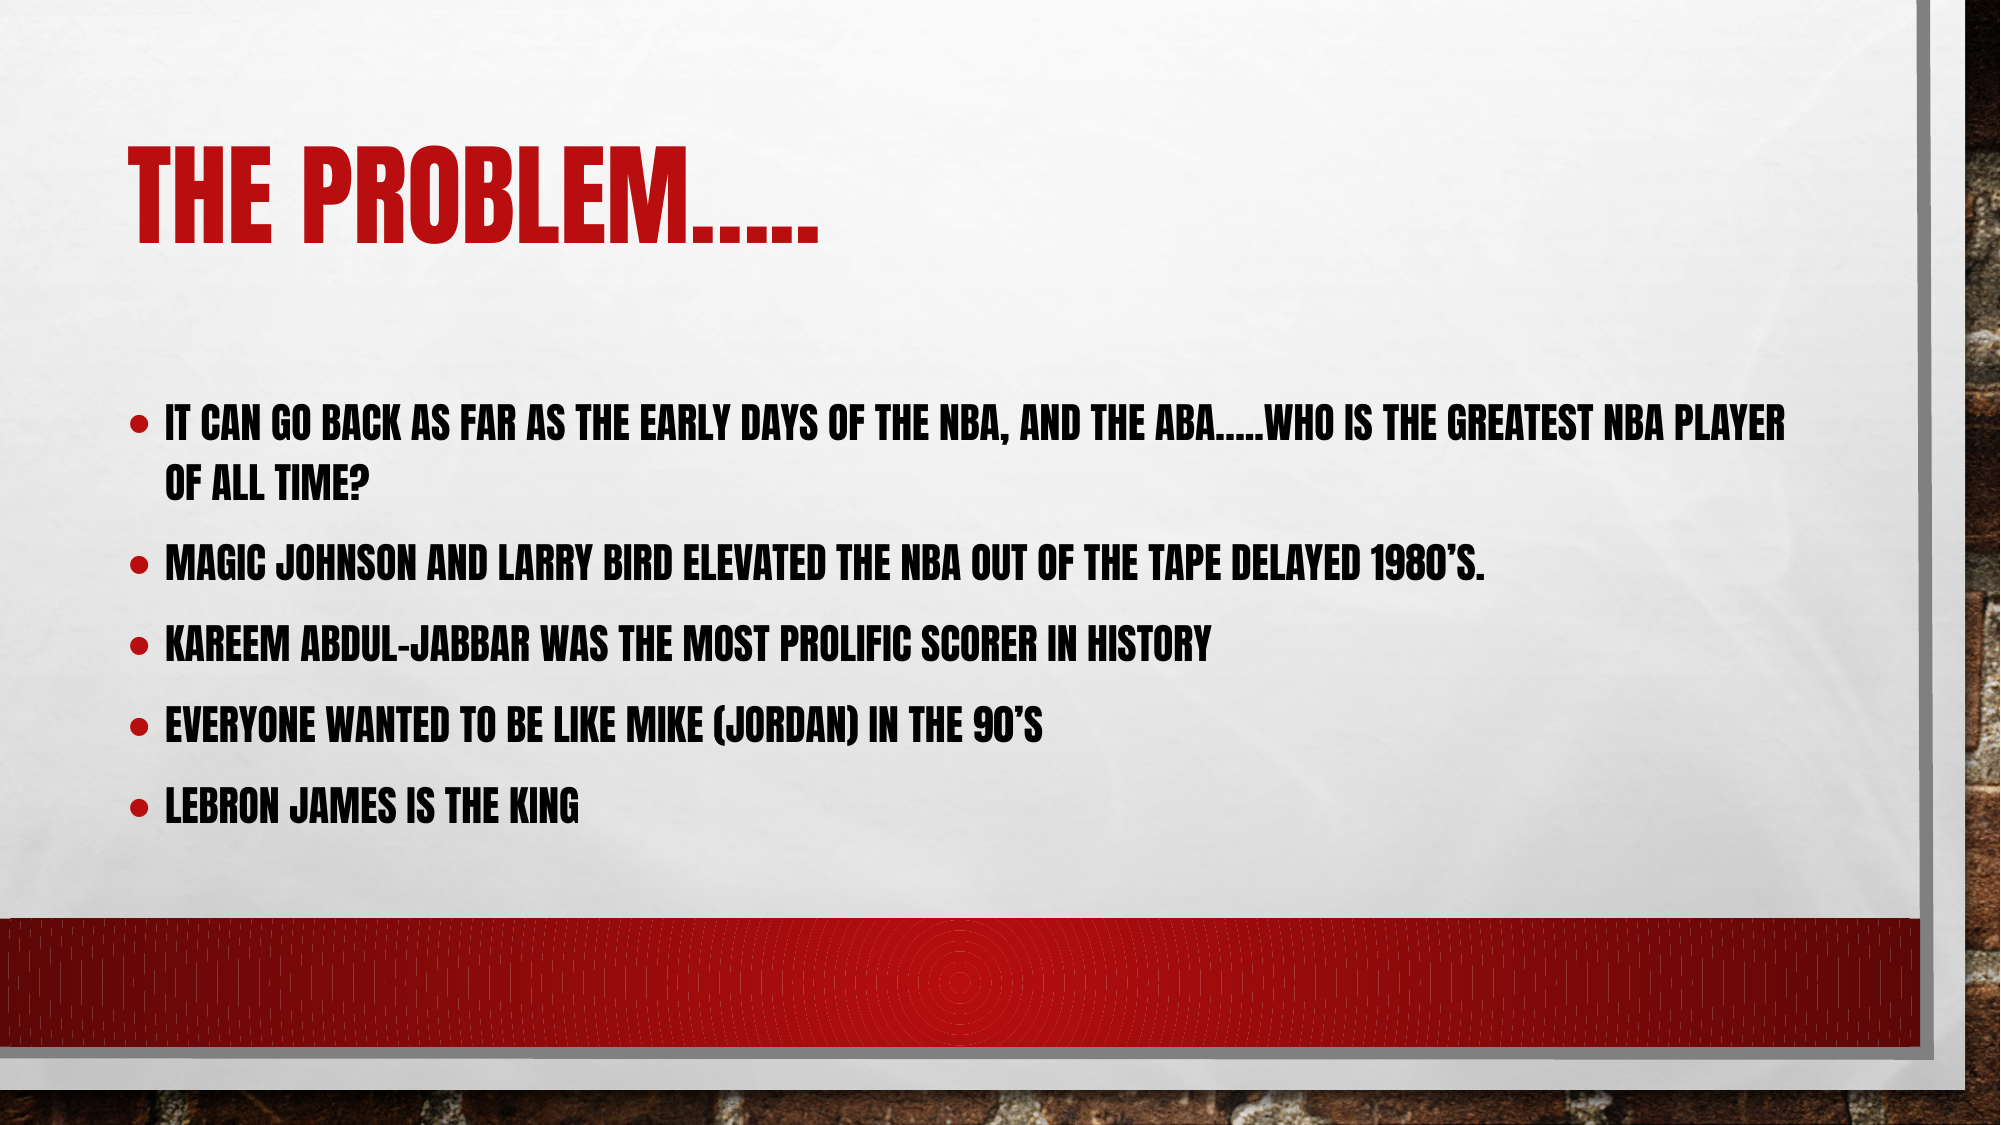

# The problem…..
It can go back as far as the early days of the Nba, and the aba…..who is the greatest Nba player of all time?
Magic Johnson and larry bird elevated the nba out of the tape delayed 1980’s.
Kareem abdul-jabbar was the most prolific scorer in history
Everyone wanted to be like mike (Jordan) in the 90’s
Lebron james is the king